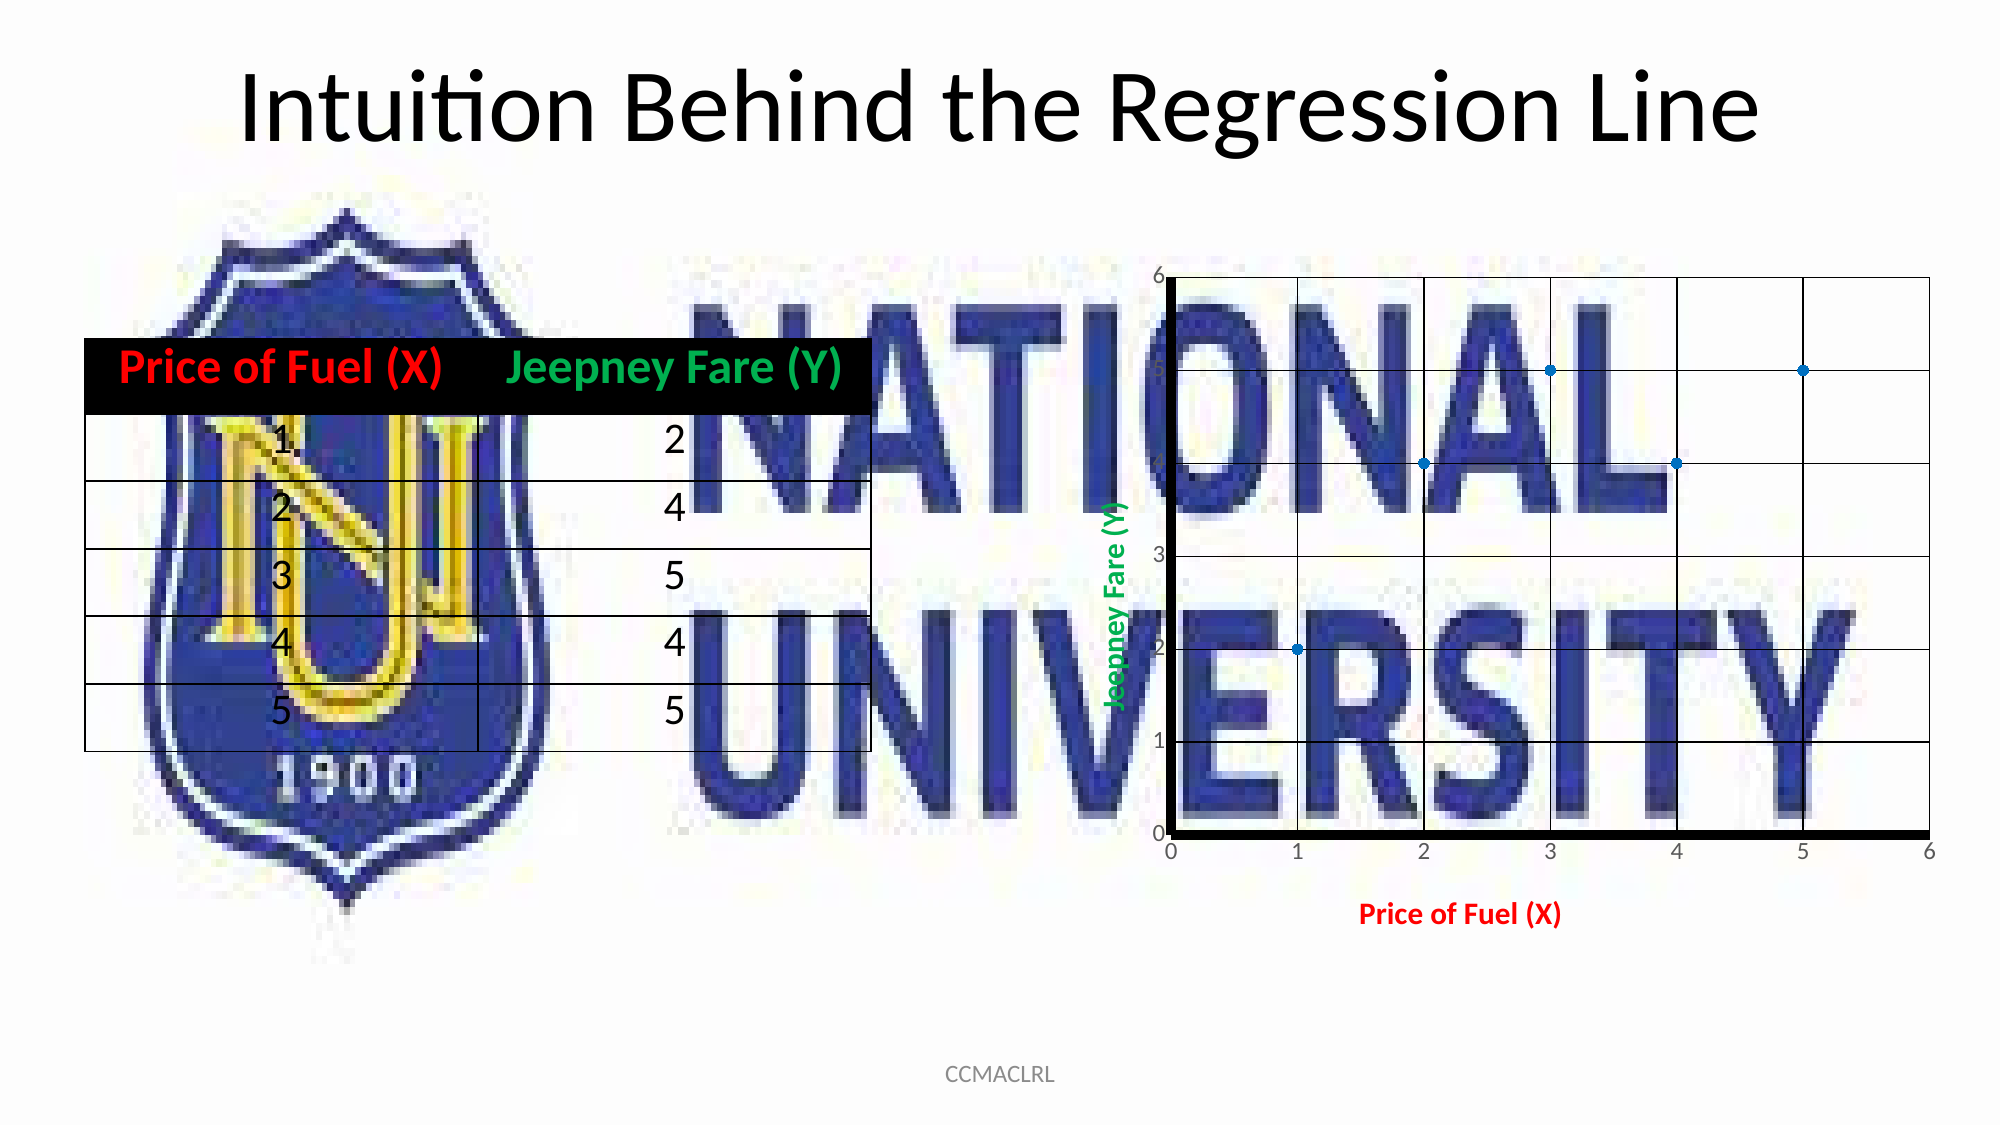

# Intuition Behind the Regression Line

### Chart

| Category | Y-Values |
|---|---|
| Price of Fuel (X) | Jeepney Fare (Y) |
| --- | --- |
| 1 | 2 |
| 2 | 4 |
| 3 | 5 |
| 4 | 4 |
| 5 | 5 |
Jeepney Fare (Y)
Price of Fuel (X)
CCMACLRL